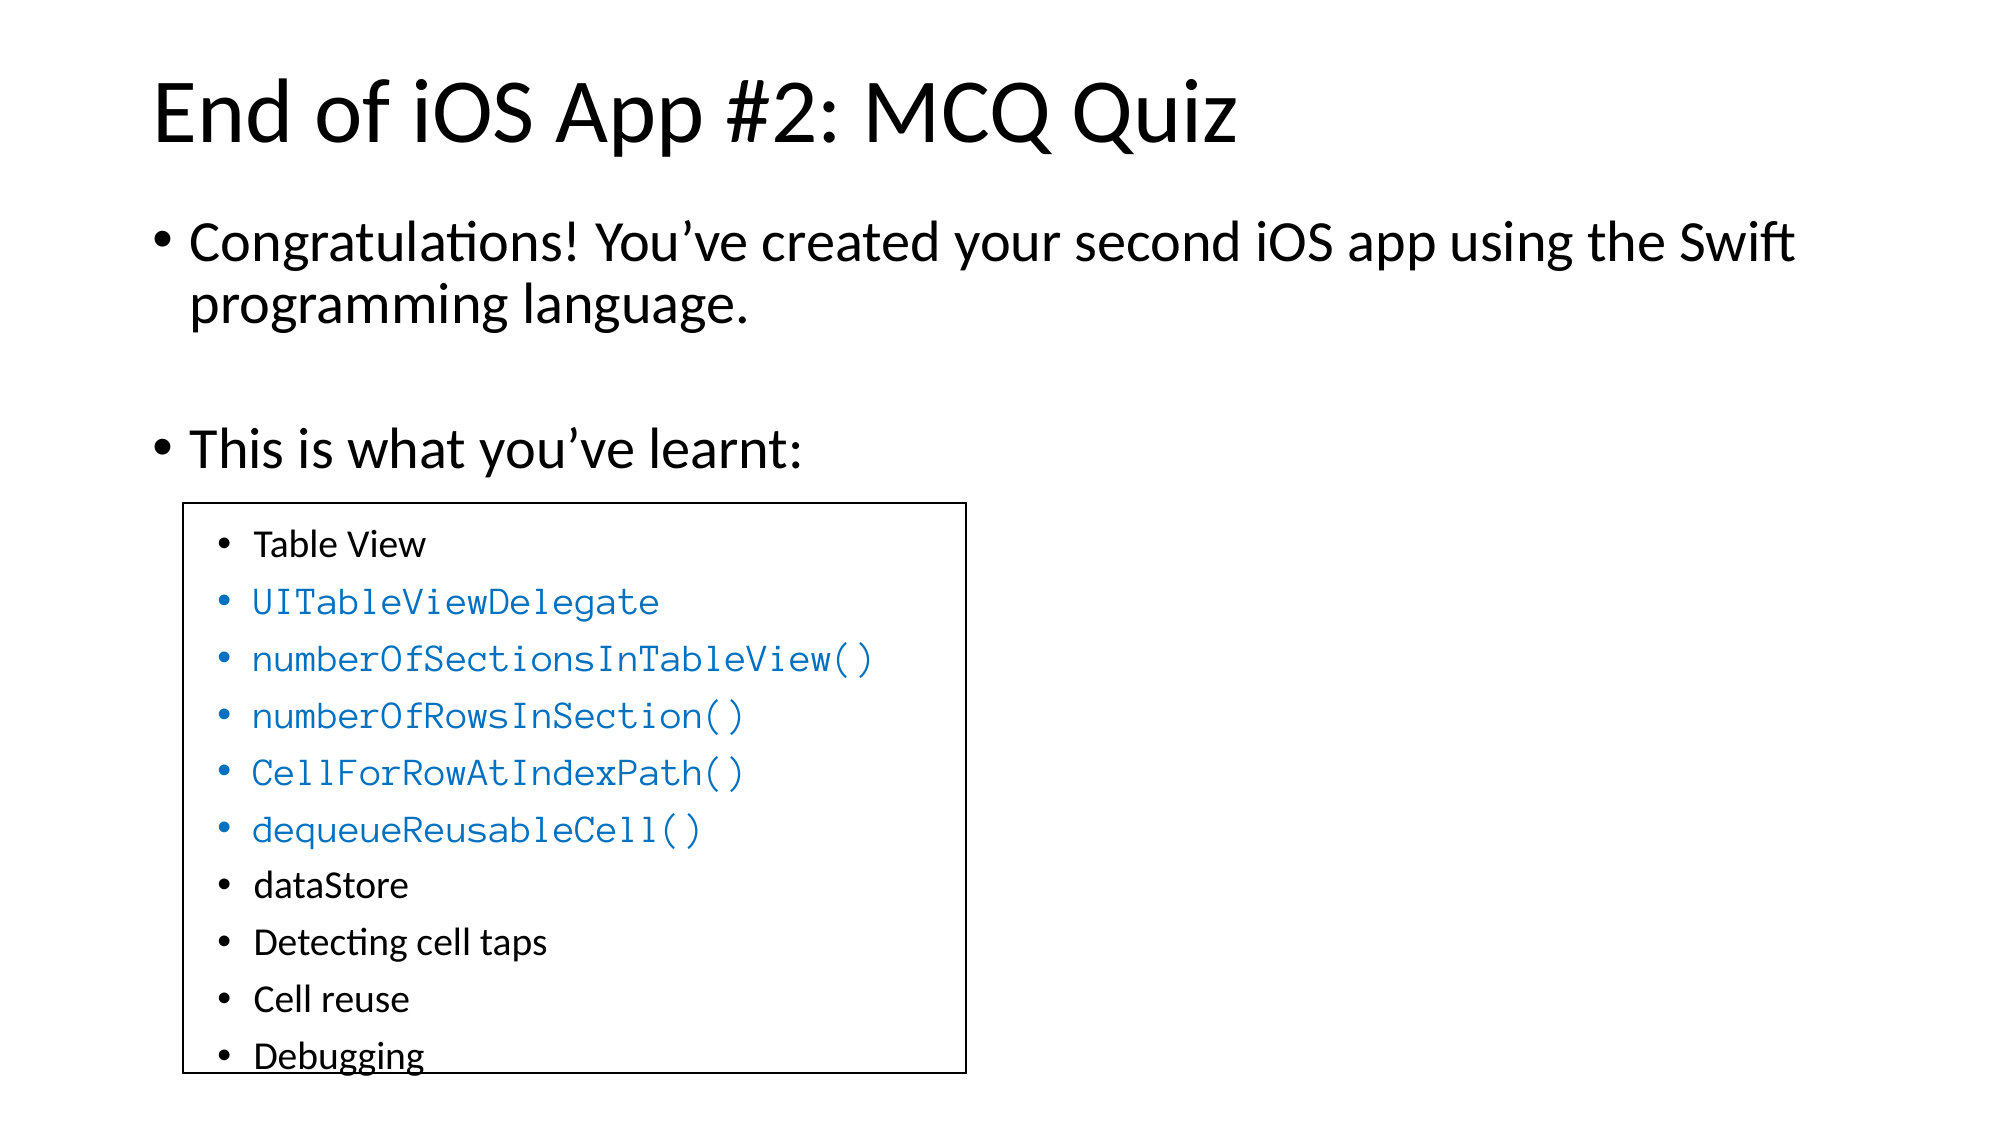

# End of iOS App #2: MCQ Quiz
Congratulations! You’ve created your second iOS app using the Swift programming language.

This is what you’ve learnt:

Table View
UITableViewDelegate
numberOfSectionsInTableView()
numberOfRowsInSection()
CellForRowAtIndexPath()
dequeueReusableCell()
dataStore
Detecting cell taps
Cell reuse
Debugging